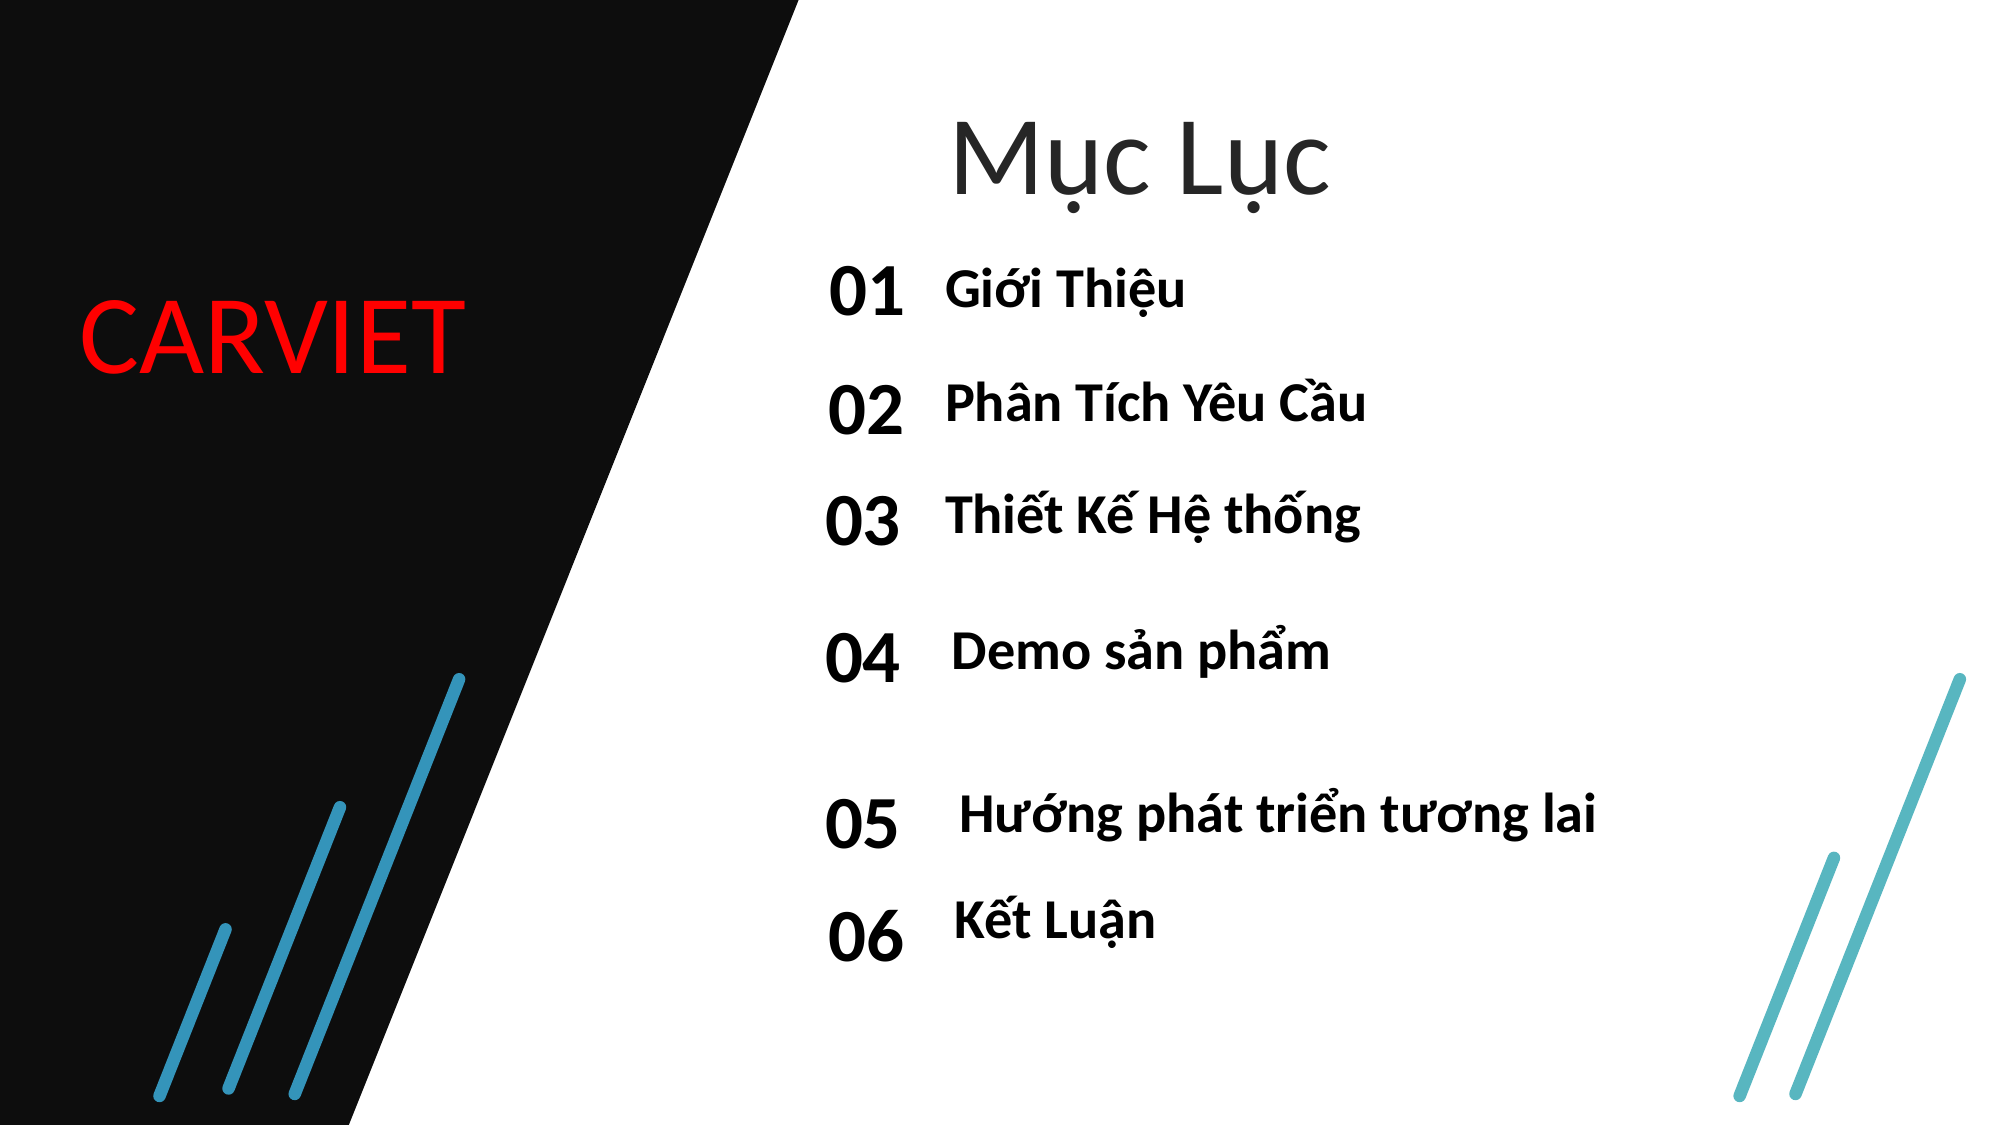

Mục Lục
01
Giới Thiệu

CARVIET
02
Phân Tích Yêu Cầu
03
Thiết Kế Hệ thống
04
Demo sản phẩm
05
Hướng phát triển tương lai
Kết Luận
06